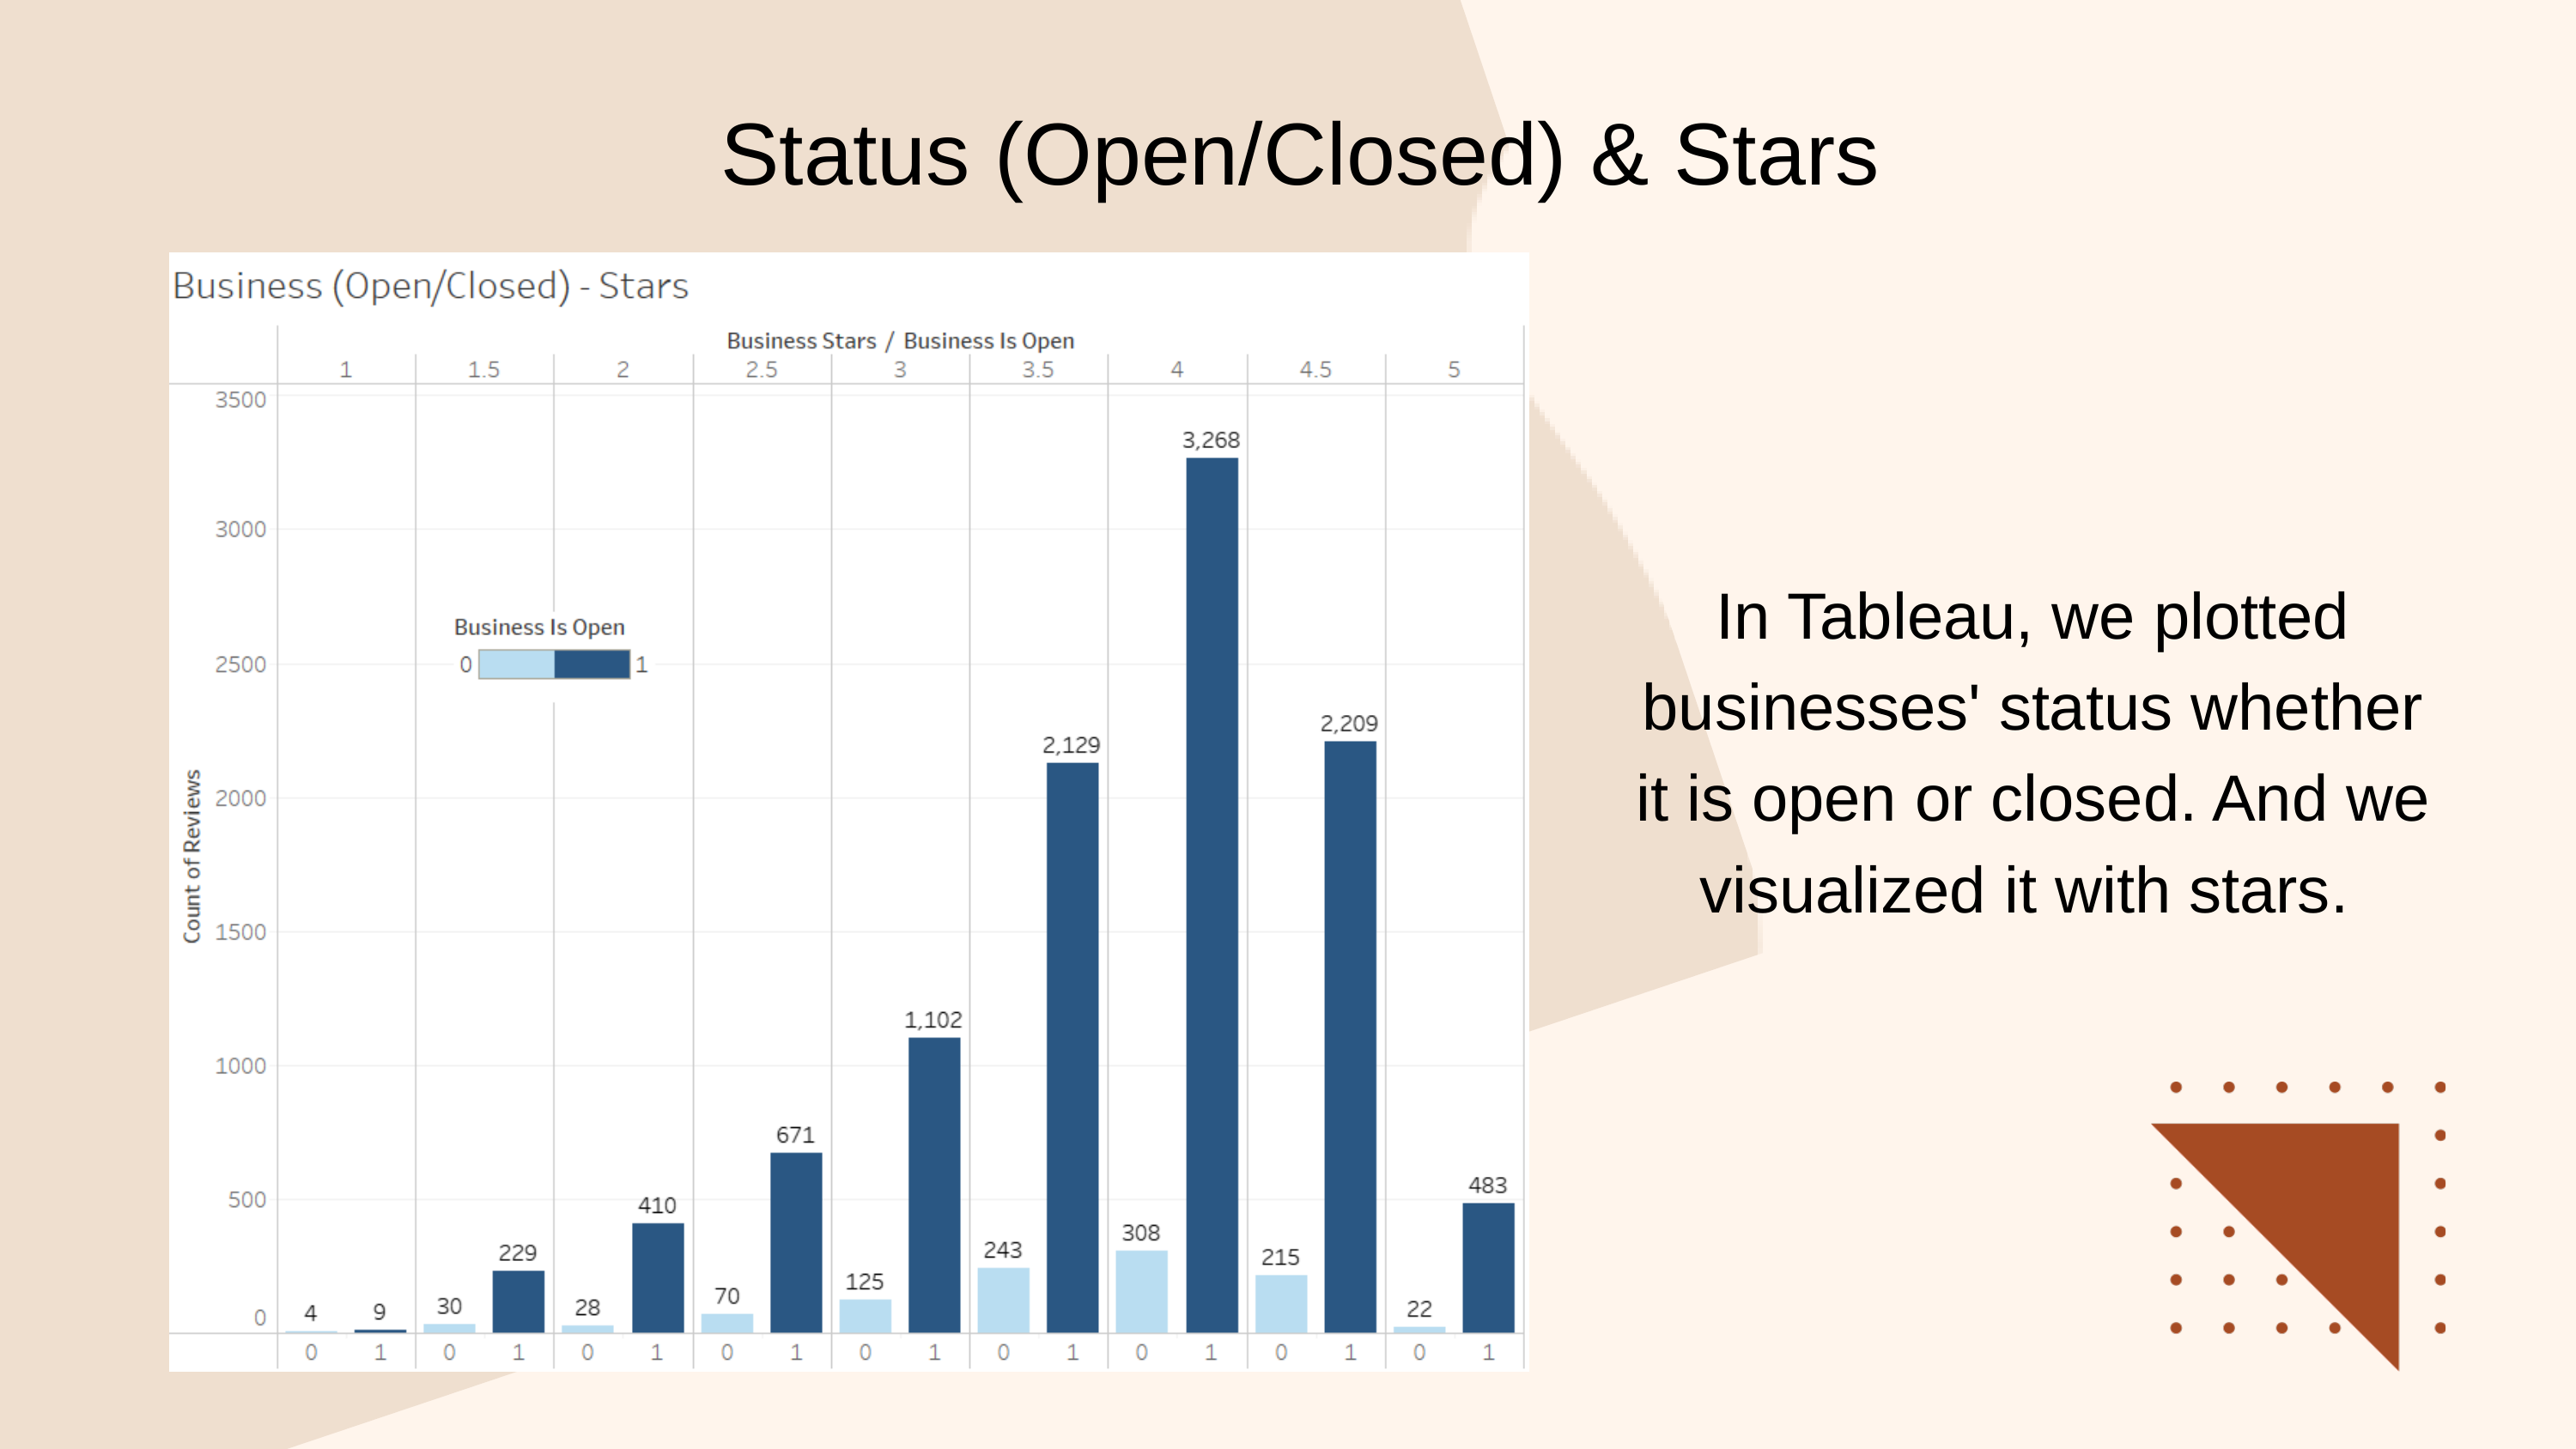

Status (Open/Closed) & Stars

In Tableau, we plotted businesses' status whether it is open or closed. And we visualized it with stars.